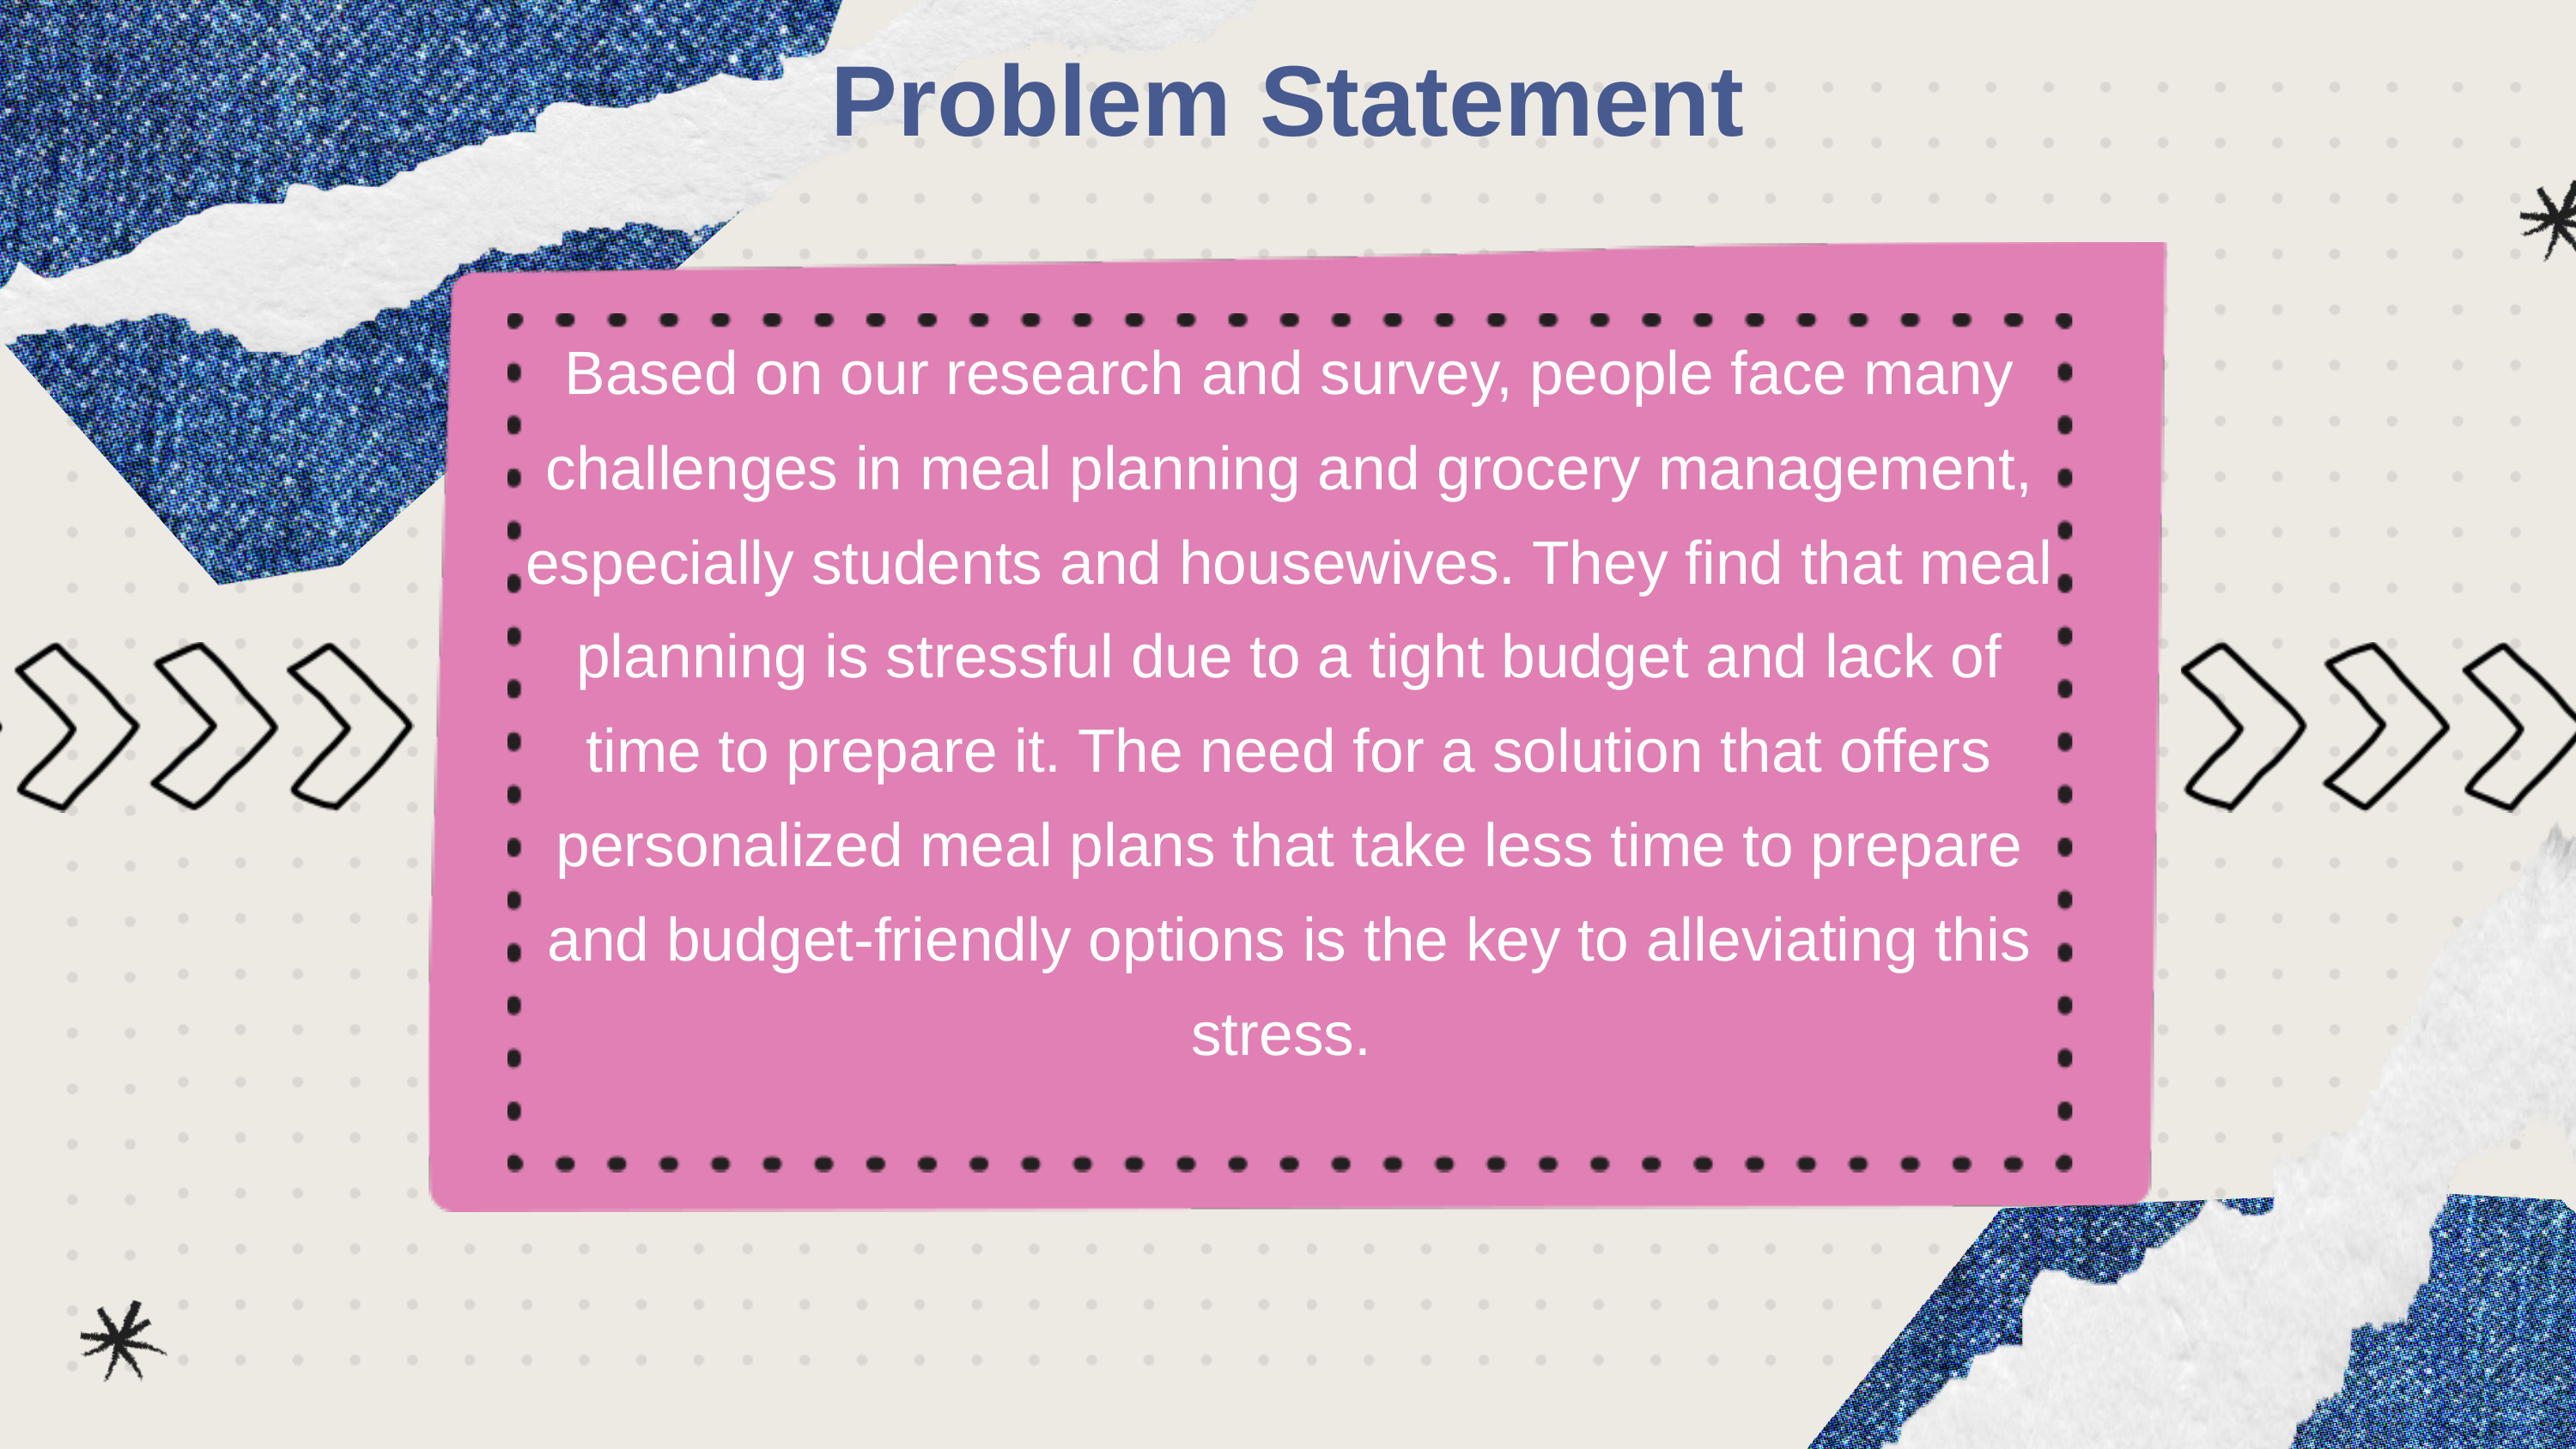

Problem Statement

Based on our research and survey, people face many challenges in meal planning and grocery management, especially students and housewives. They find that meal planning is stressful due to a tight budget and lack of time to prepare it. The need for a solution that offers personalized meal plans that take less time to prepare and budget-friendly options is the key to alleviating this stress.